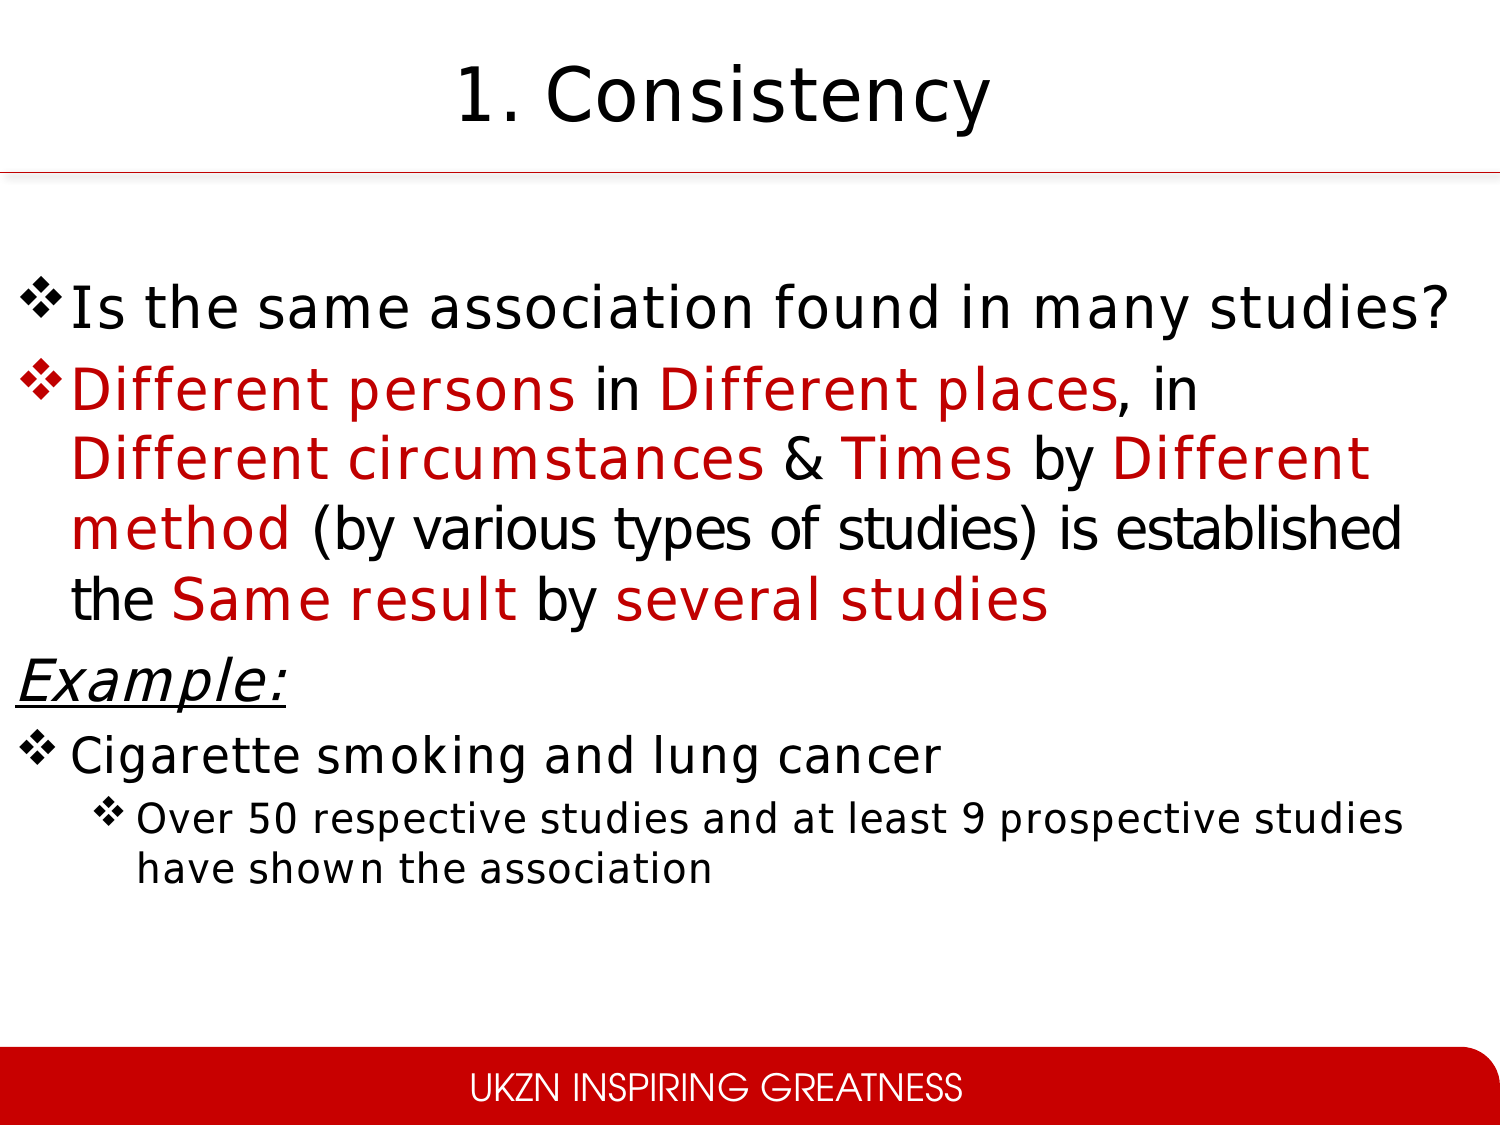

# 1. Consistency
Is the same association found in many studies?
Different persons in Different places, in Different circumstances & Times by Different method (by various types of studies) is established the Same result by several studies
Example:
Cigarette smoking and lung cancer
Over 50 respective studies and at least 9 prospective studies have shown the association